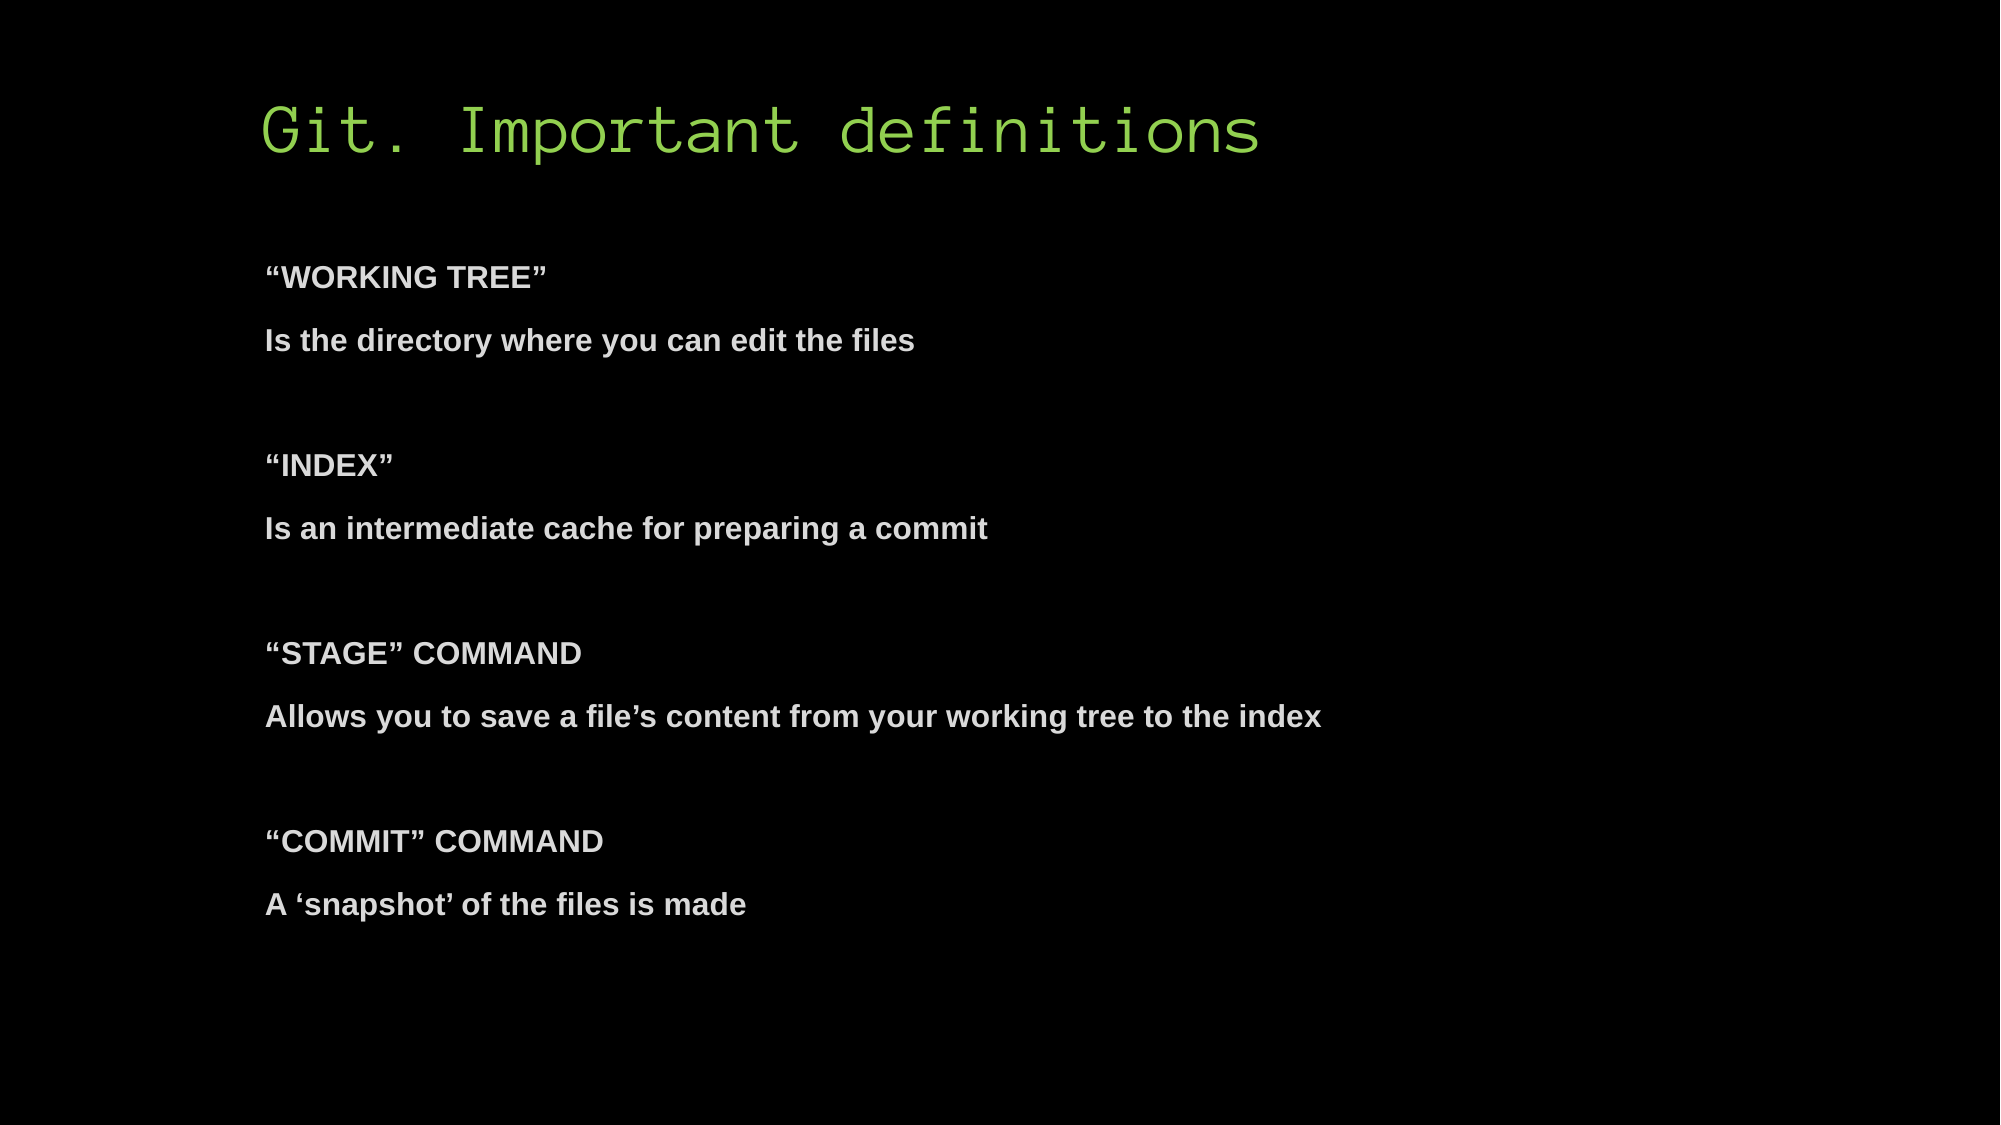

# Git. Important definitions

“Working tree”
Is the directory where you can edit the files

“INDEX”
Is an intermediate cache for preparing a commit

“STAGE” COMMAND
Allows you to save a file’s content from your working tree to the index

“COMMIT” COMMAND
A ‘snapshot’ of the files is made